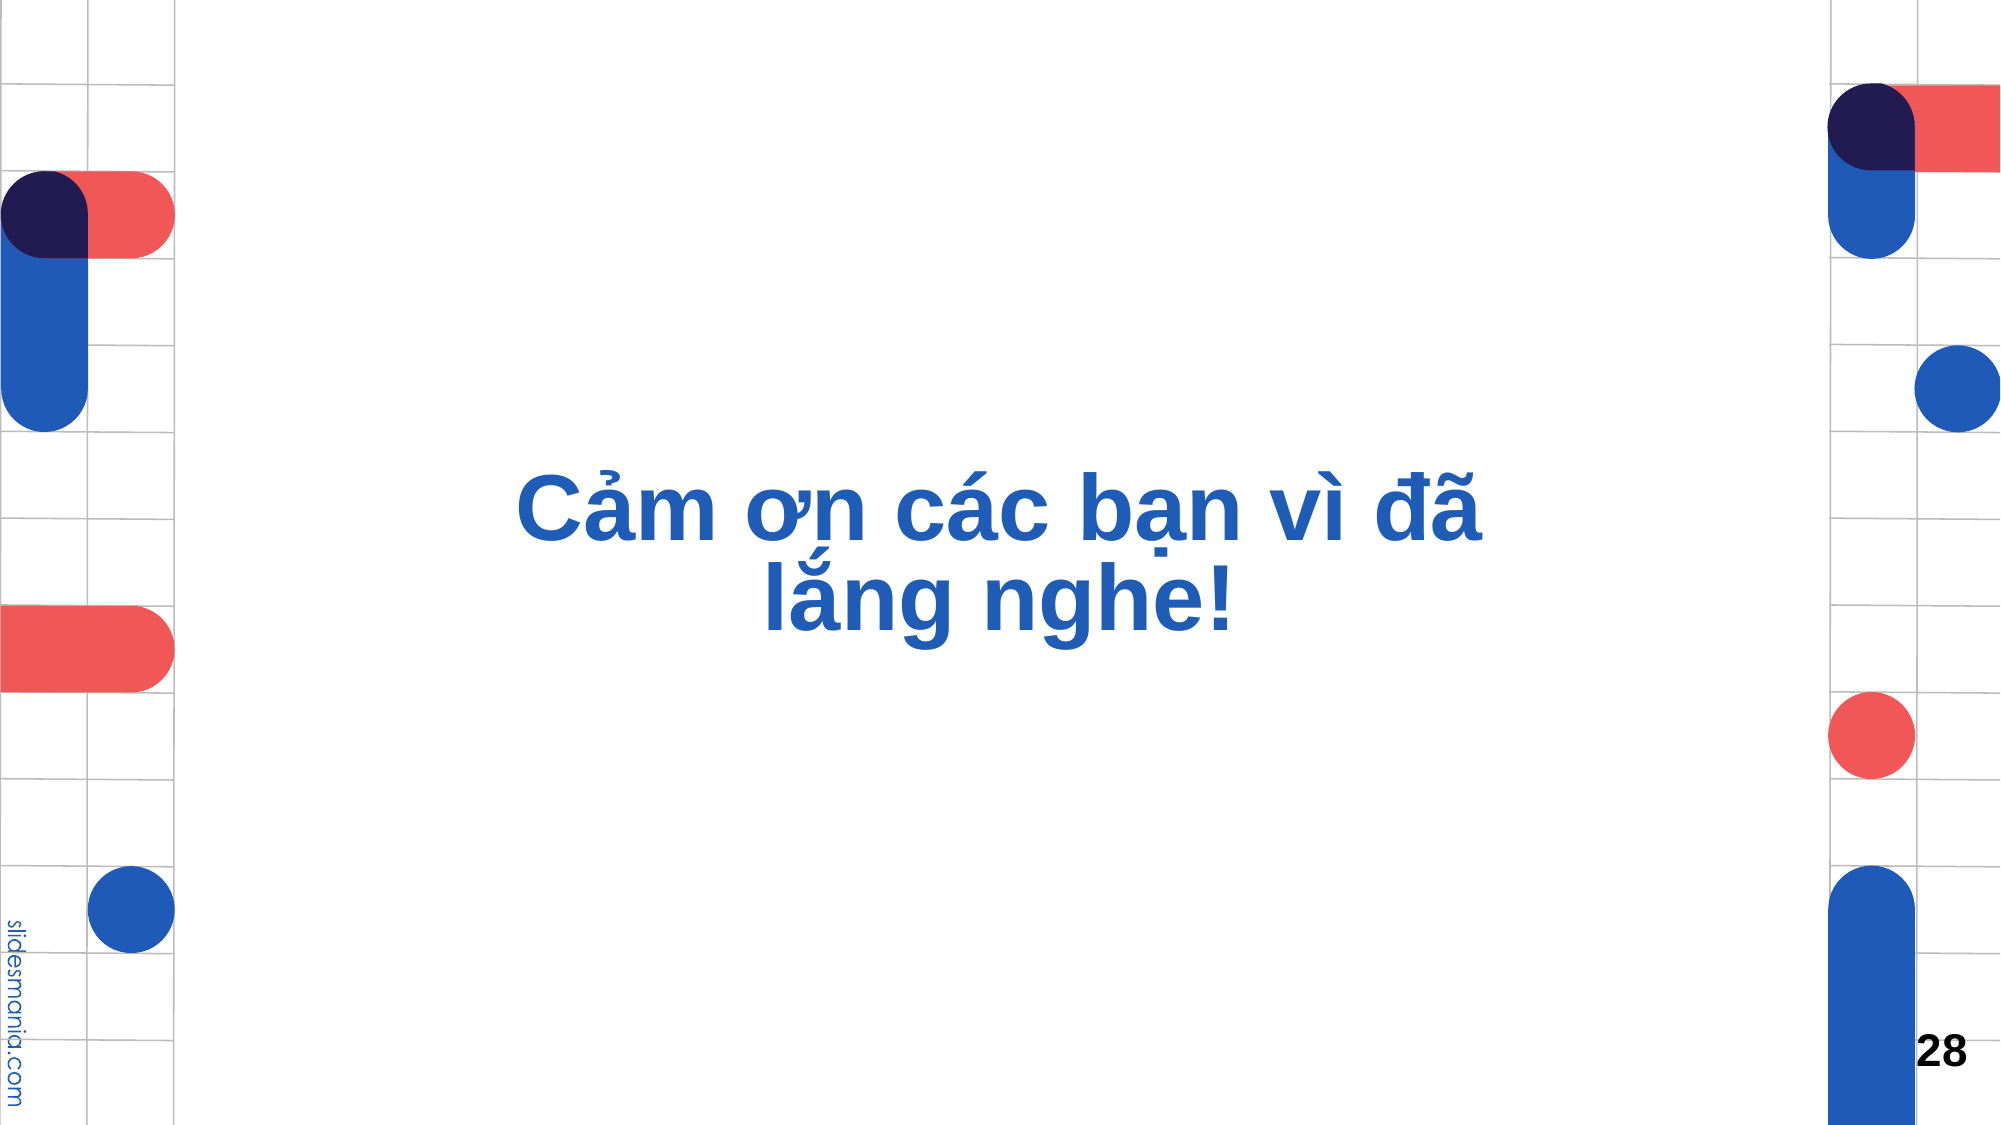

# Cảm ơn các bạn vì đã lắng nghe!
28